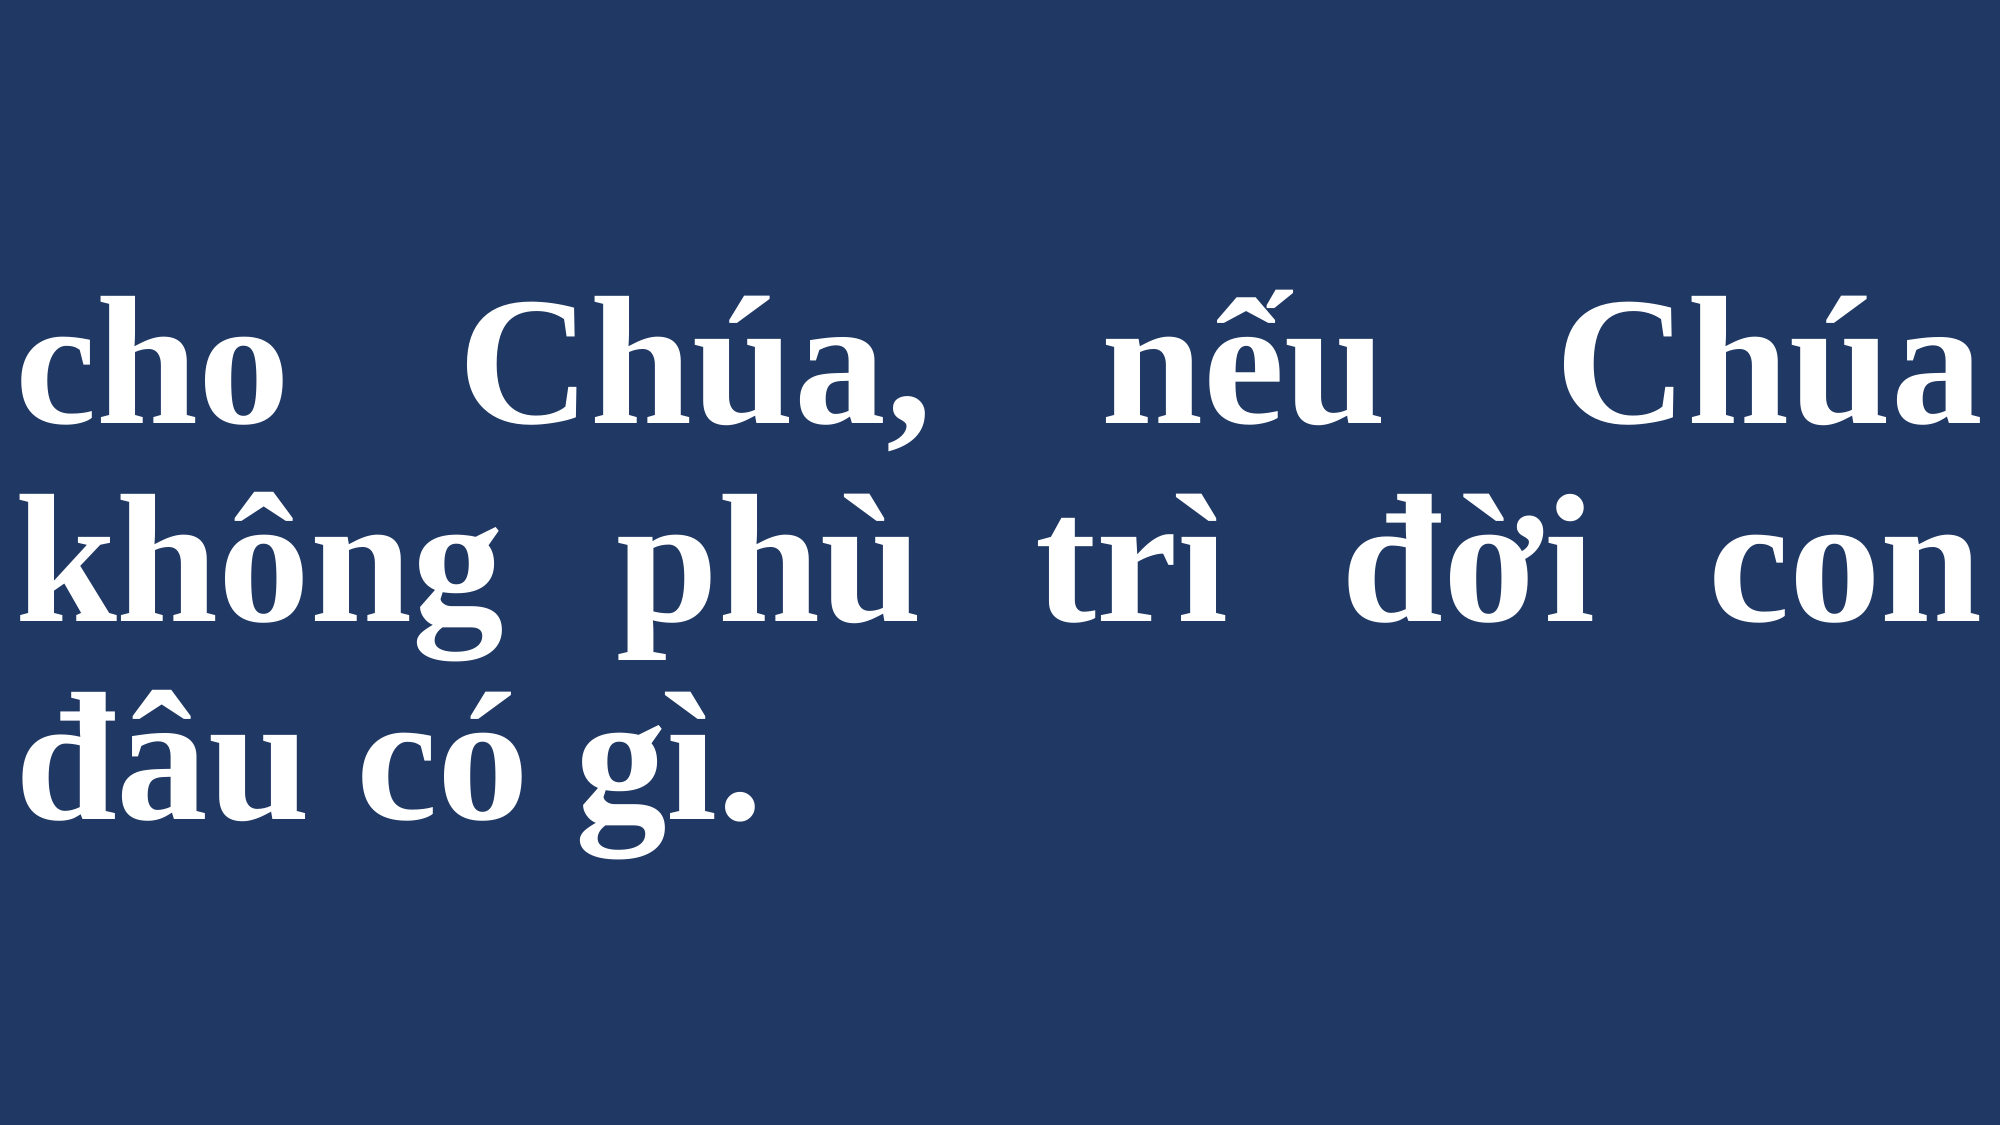

# cho Chúa, nếu Chúa không phù trì đời con đâu có gì.